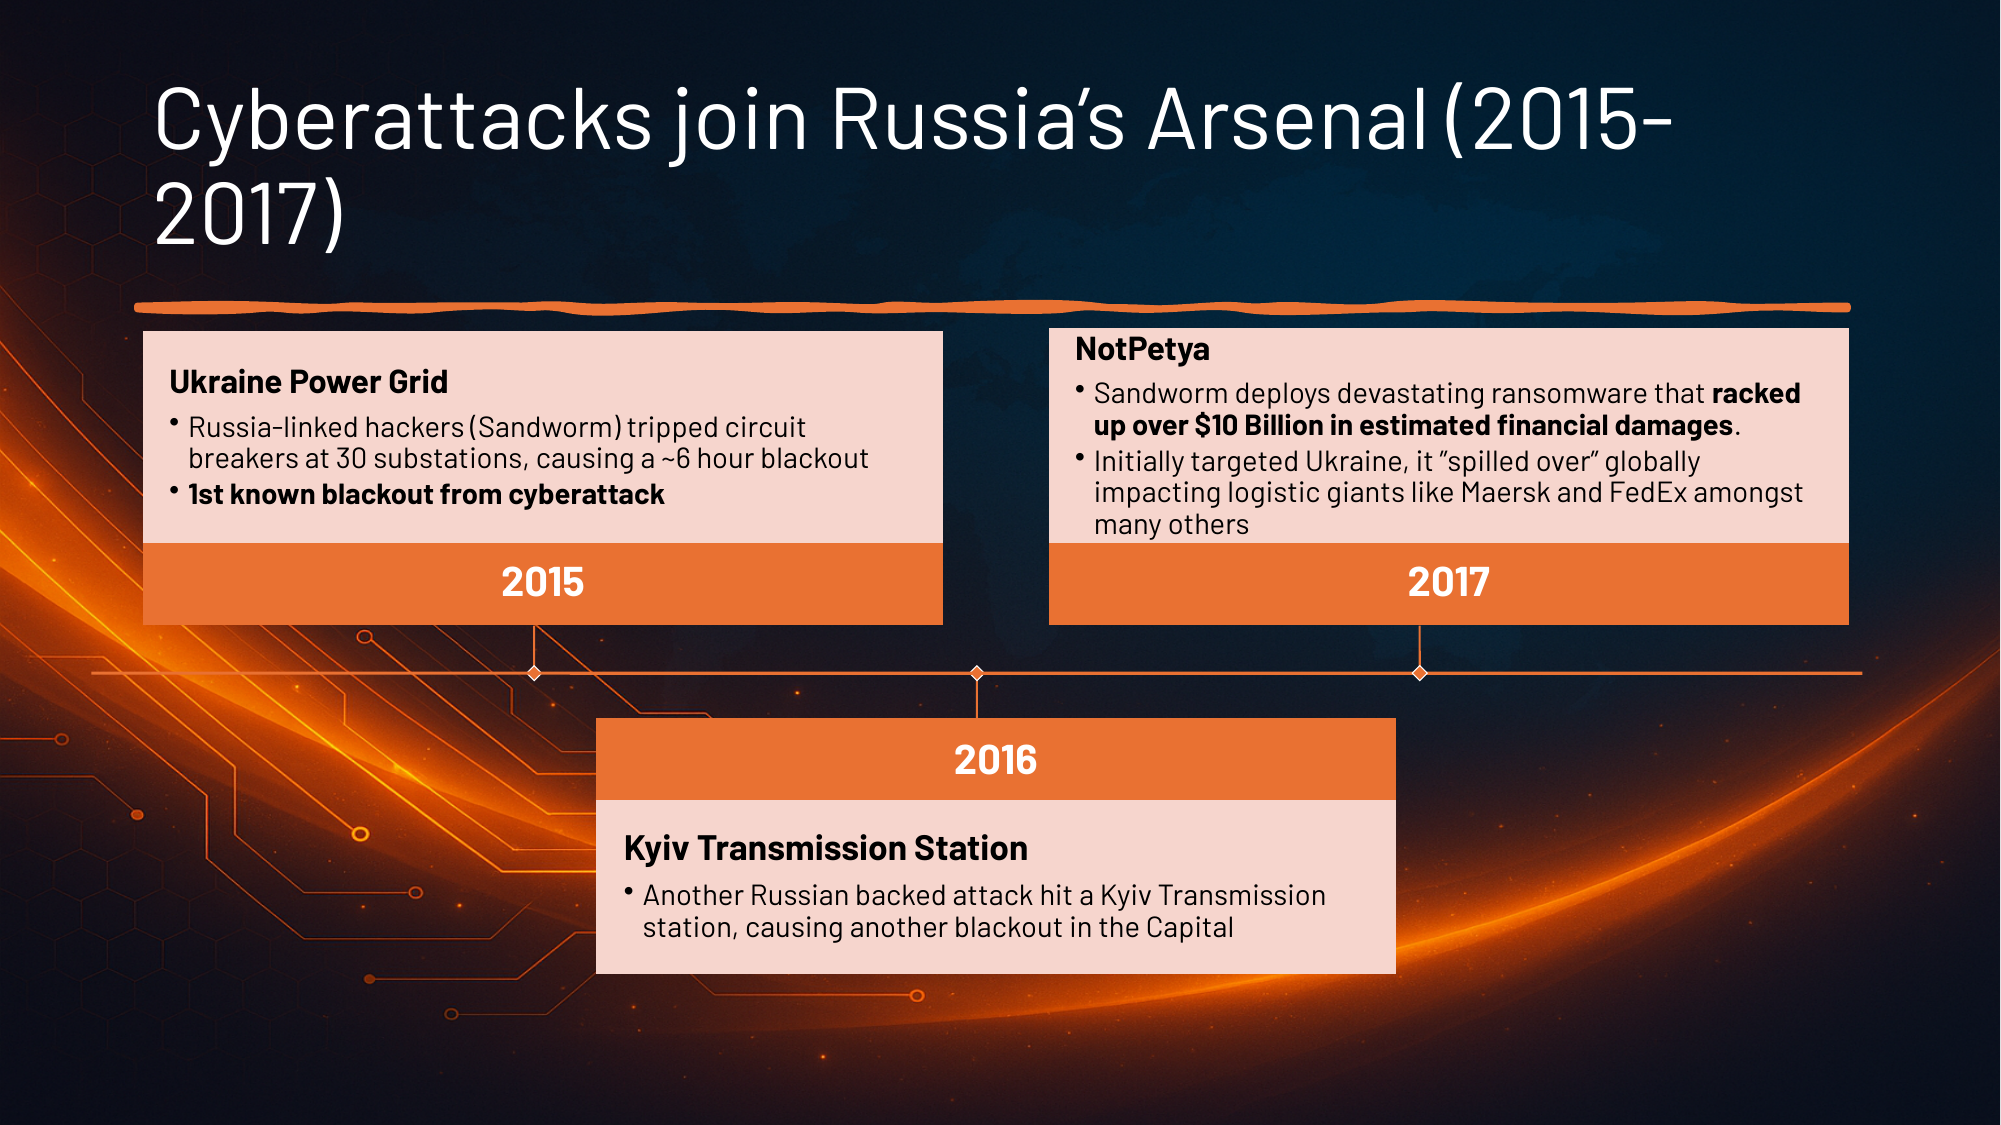

# Cyberattacks join Russia’s Arsenal (2015-2017)

NotPetya
Sandworm deploys devastating ransomware that racked up over $10 Billion in estimated financial damages.
Initially targeted Ukraine, it ”spilled over” globally impacting logistic giants like Maersk and FedEx amongst many others
Ukraine Power Grid
Russia-linked hackers (Sandworm) tripped circuit breakers at 30 substations, causing a ~6 hour blackout
1st known blackout from cyberattack
2017
2015

2016
Kyiv Transmission Station
Another Russian backed attack hit a Kyiv Transmission station, causing another blackout in the Capital